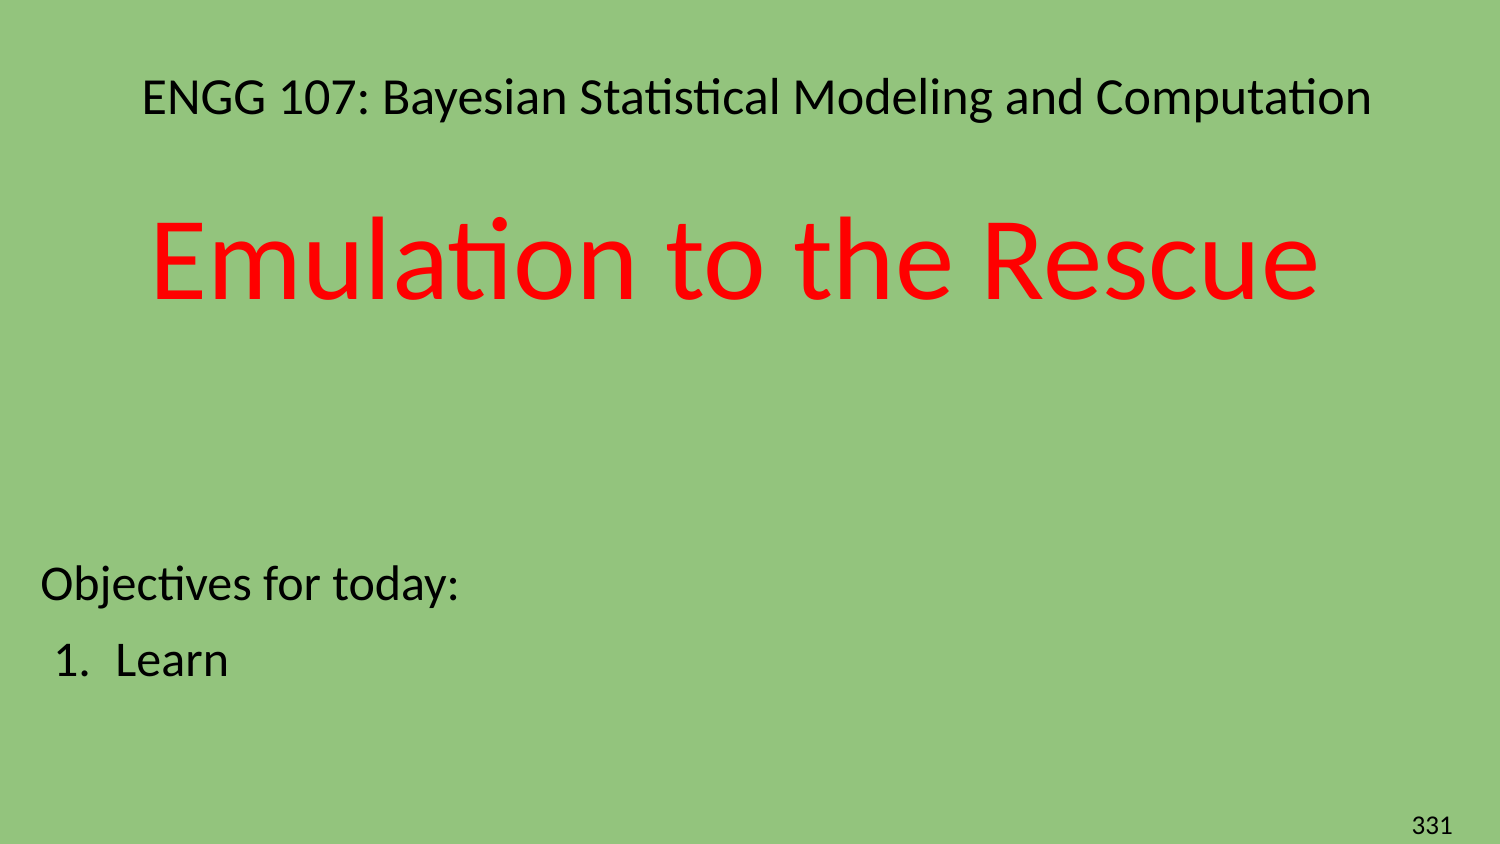

# ENGG 107: Bayesian Statistical Modeling and Computation
Emulation to the Rescue
Objectives for today:
Learn
331